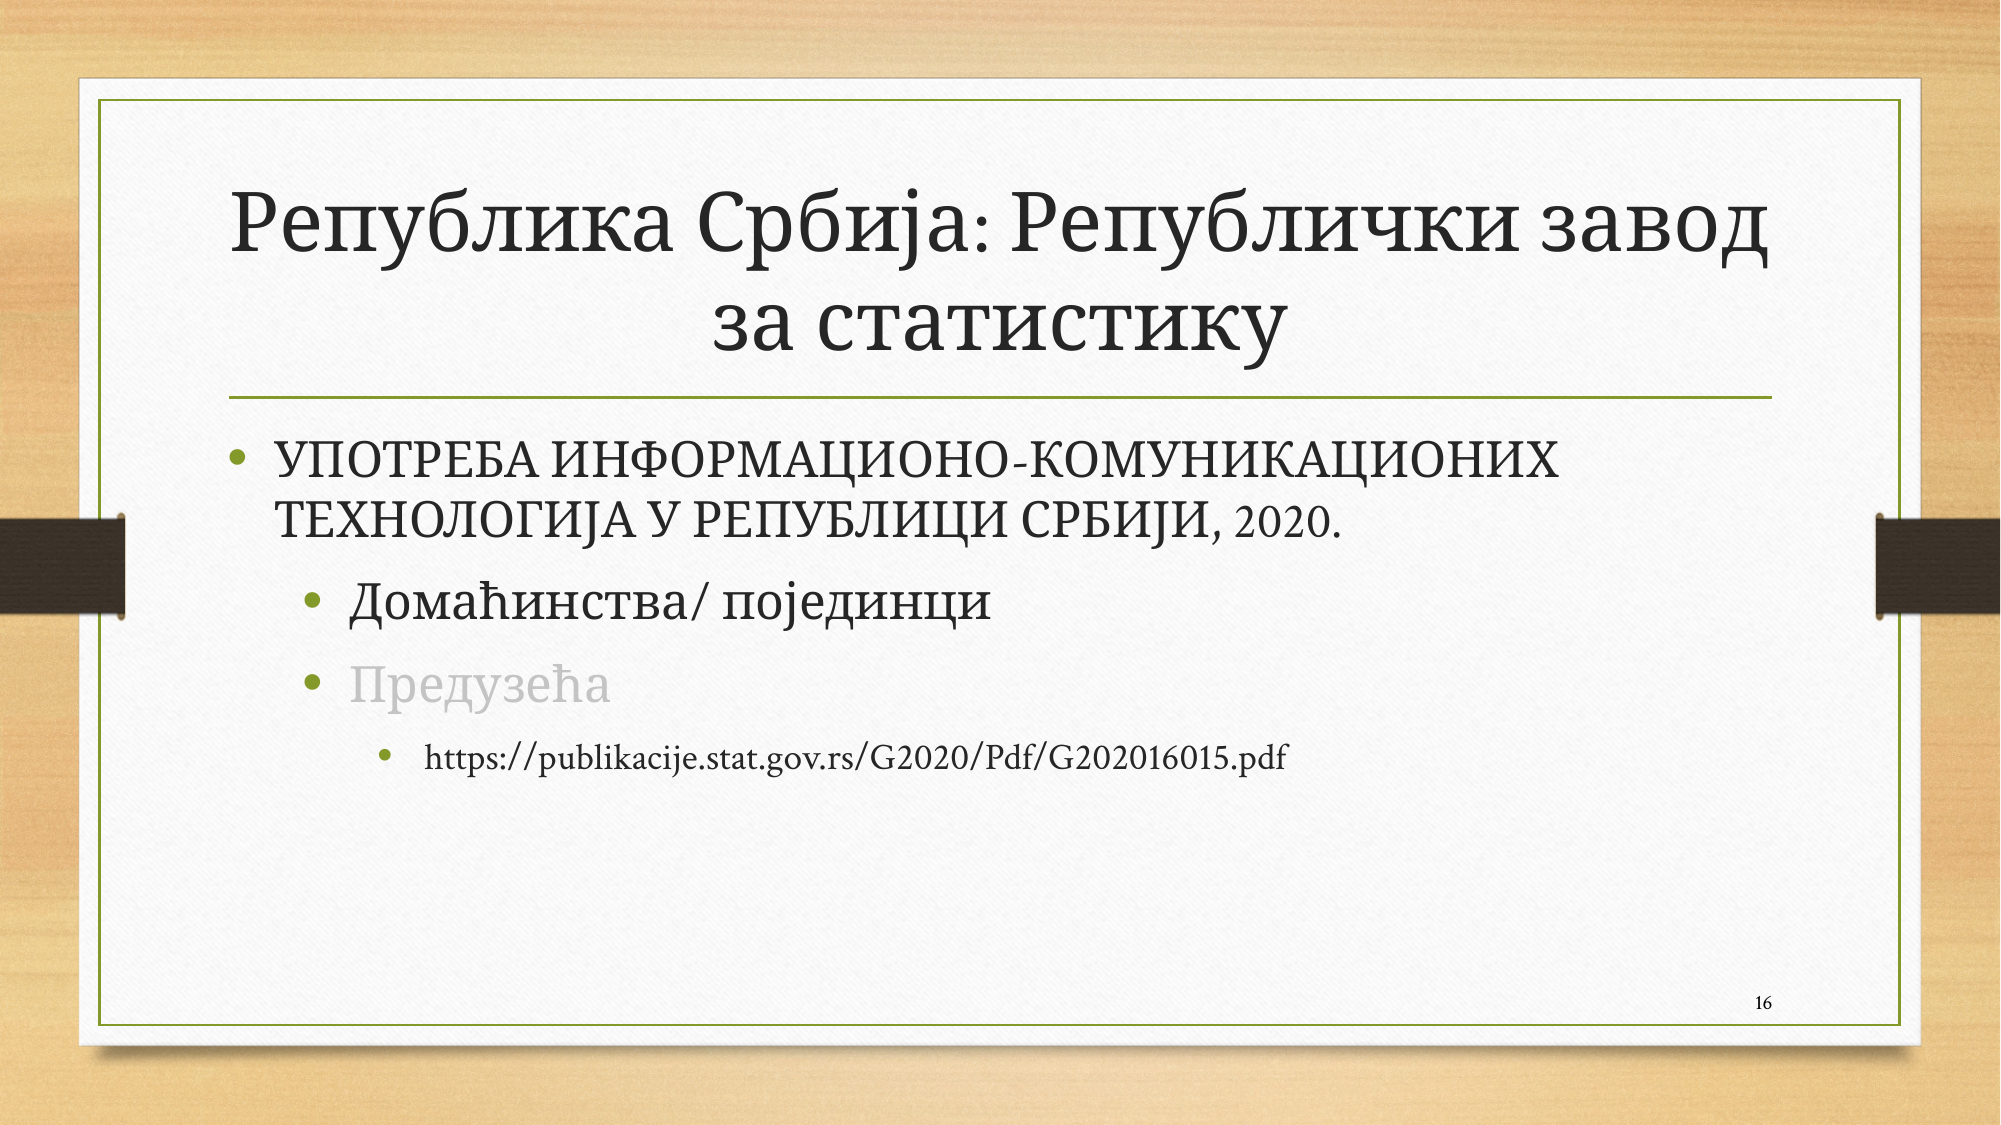

# Република Србија: Републички завод за статистику
УПОТРЕБА ИНФОРМАЦИОНО-КОМУНИКАЦИОНИХ ТЕХНОЛОГИЈА У РЕПУБЛИЦИ СРБИЈИ, 2020.
Домаћинства/ појединци
Предузећа
https://publikacije.stat.gov.rs/G2020/Pdf/G202016015.pdf
16